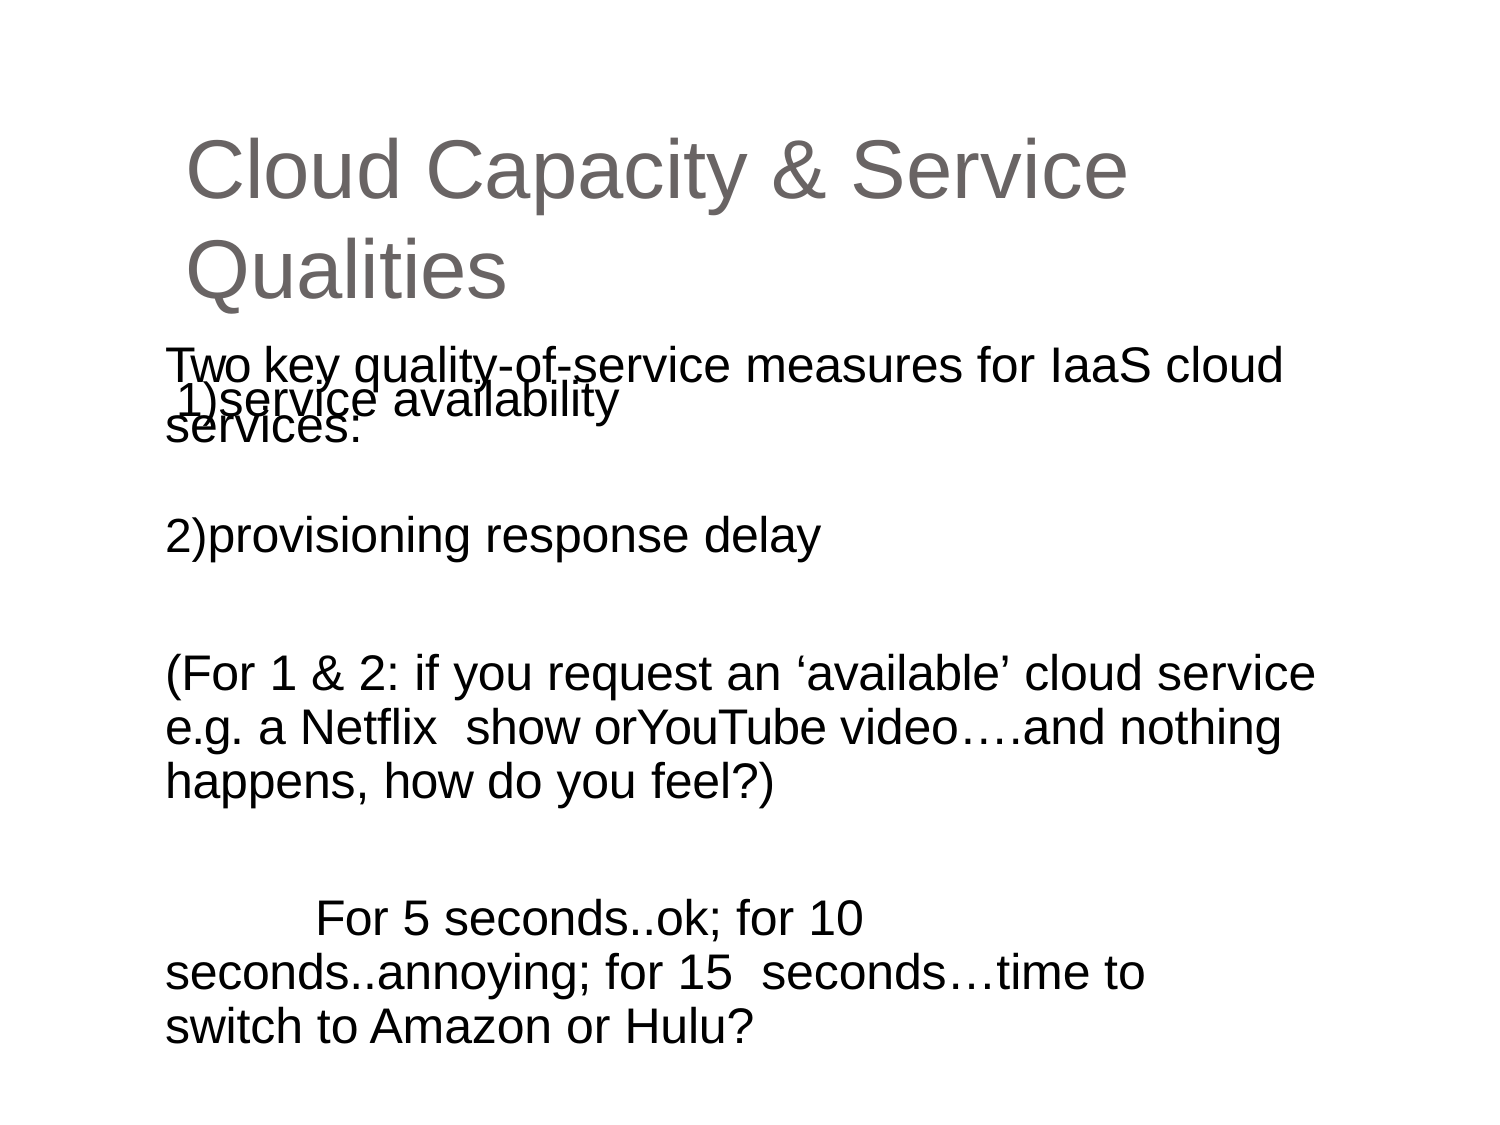

# Cloud Capacity & Service Qualities
Two key quality-of-service measures for IaaS cloud services:
service availability

provisioning response delay

(For 1 & 2: if you request an ‘available’ cloud service e.g. a Netflix  show orYouTube video….and nothing happens, how do you feel?)

For 5 seconds..ok; for 10 seconds..annoying; for 15  seconds…time to switch to Amazon or Hulu?